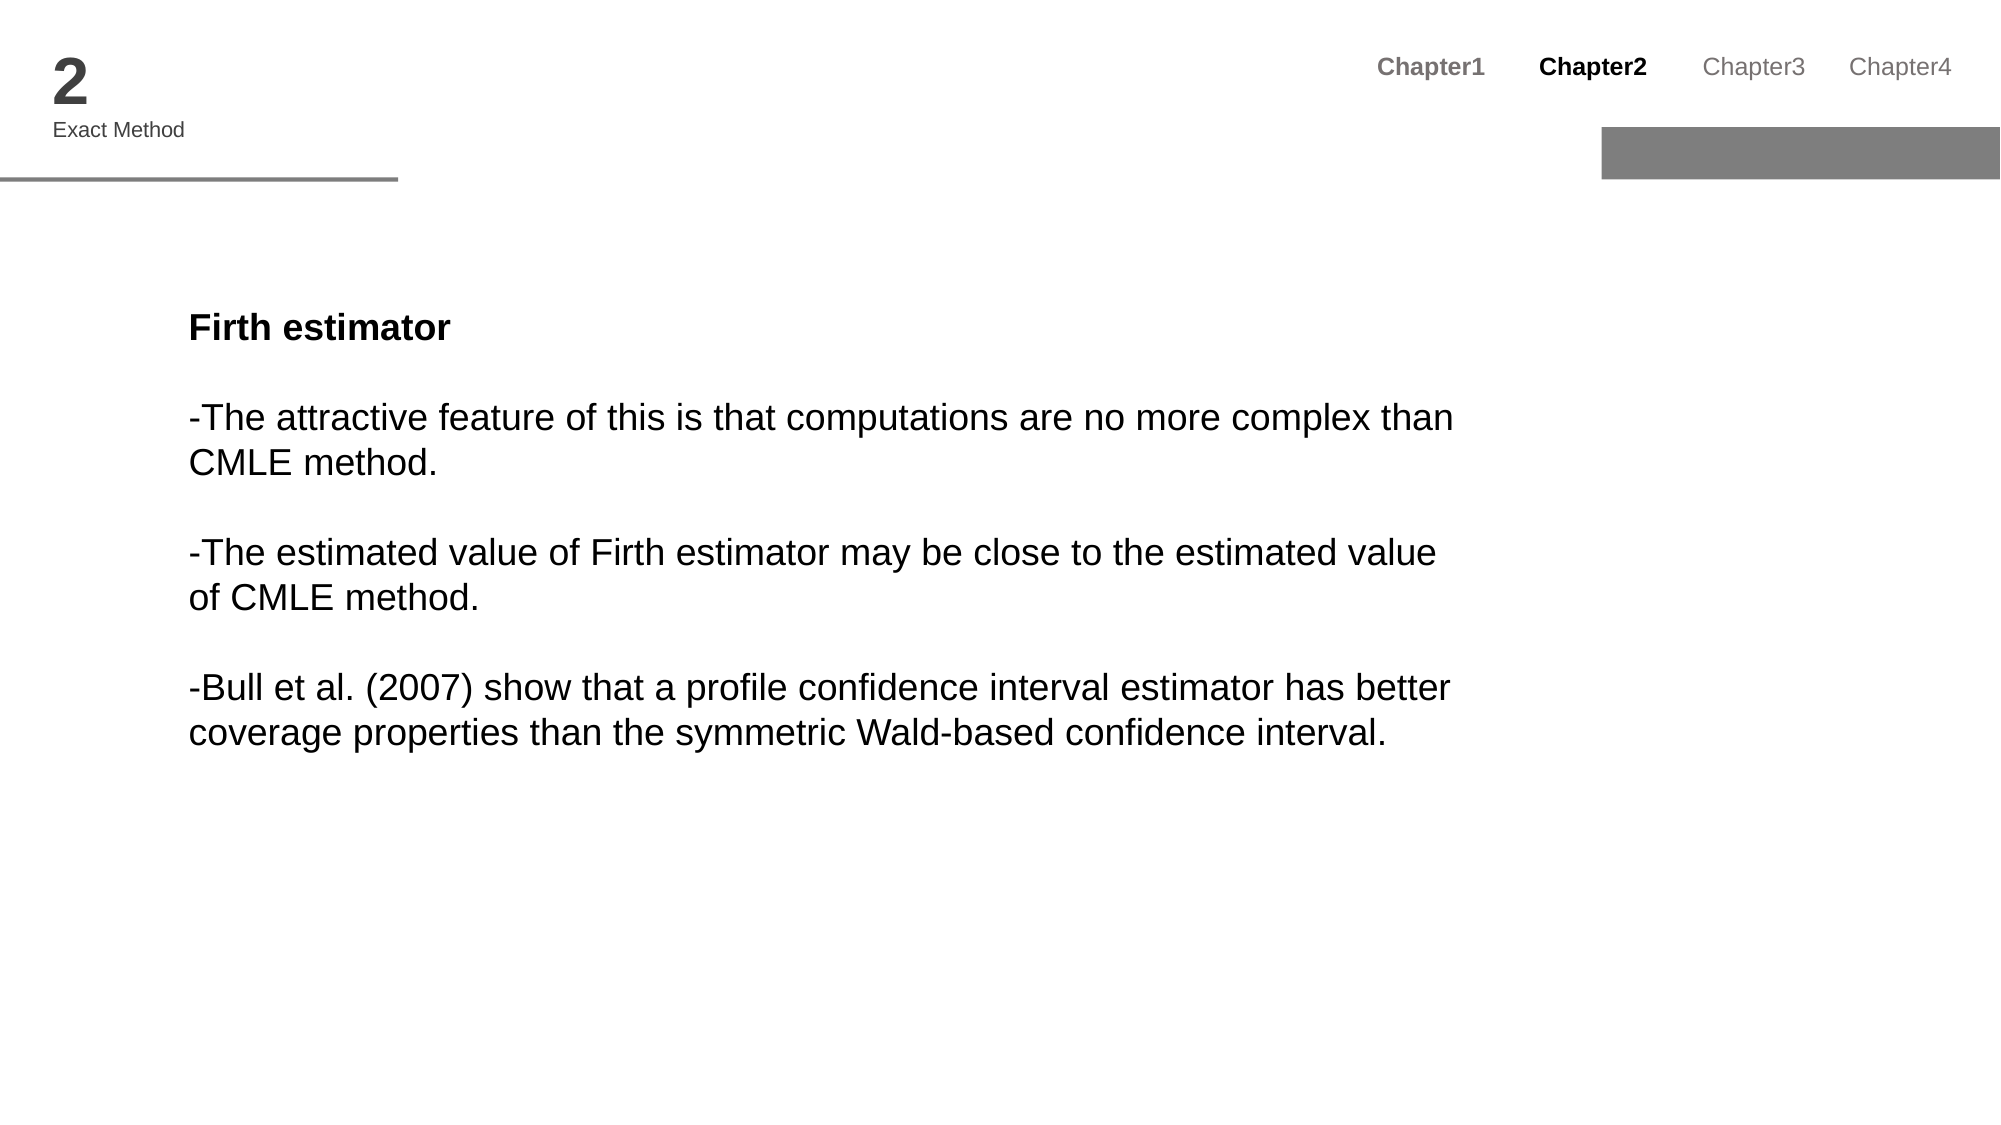

2
Chapter1
Chapter2
Chapter3
Chapter4
Exact Method
Firth estimator

-The attractive feature of this is that computations are no more complex than CMLE method.

-The estimated value of Firth estimator may be close to the estimated value of CMLE method.

-Bull et al. (2007) show that a profile confidence interval estimator has better coverage properties than the symmetric Wald-based confidence interval.